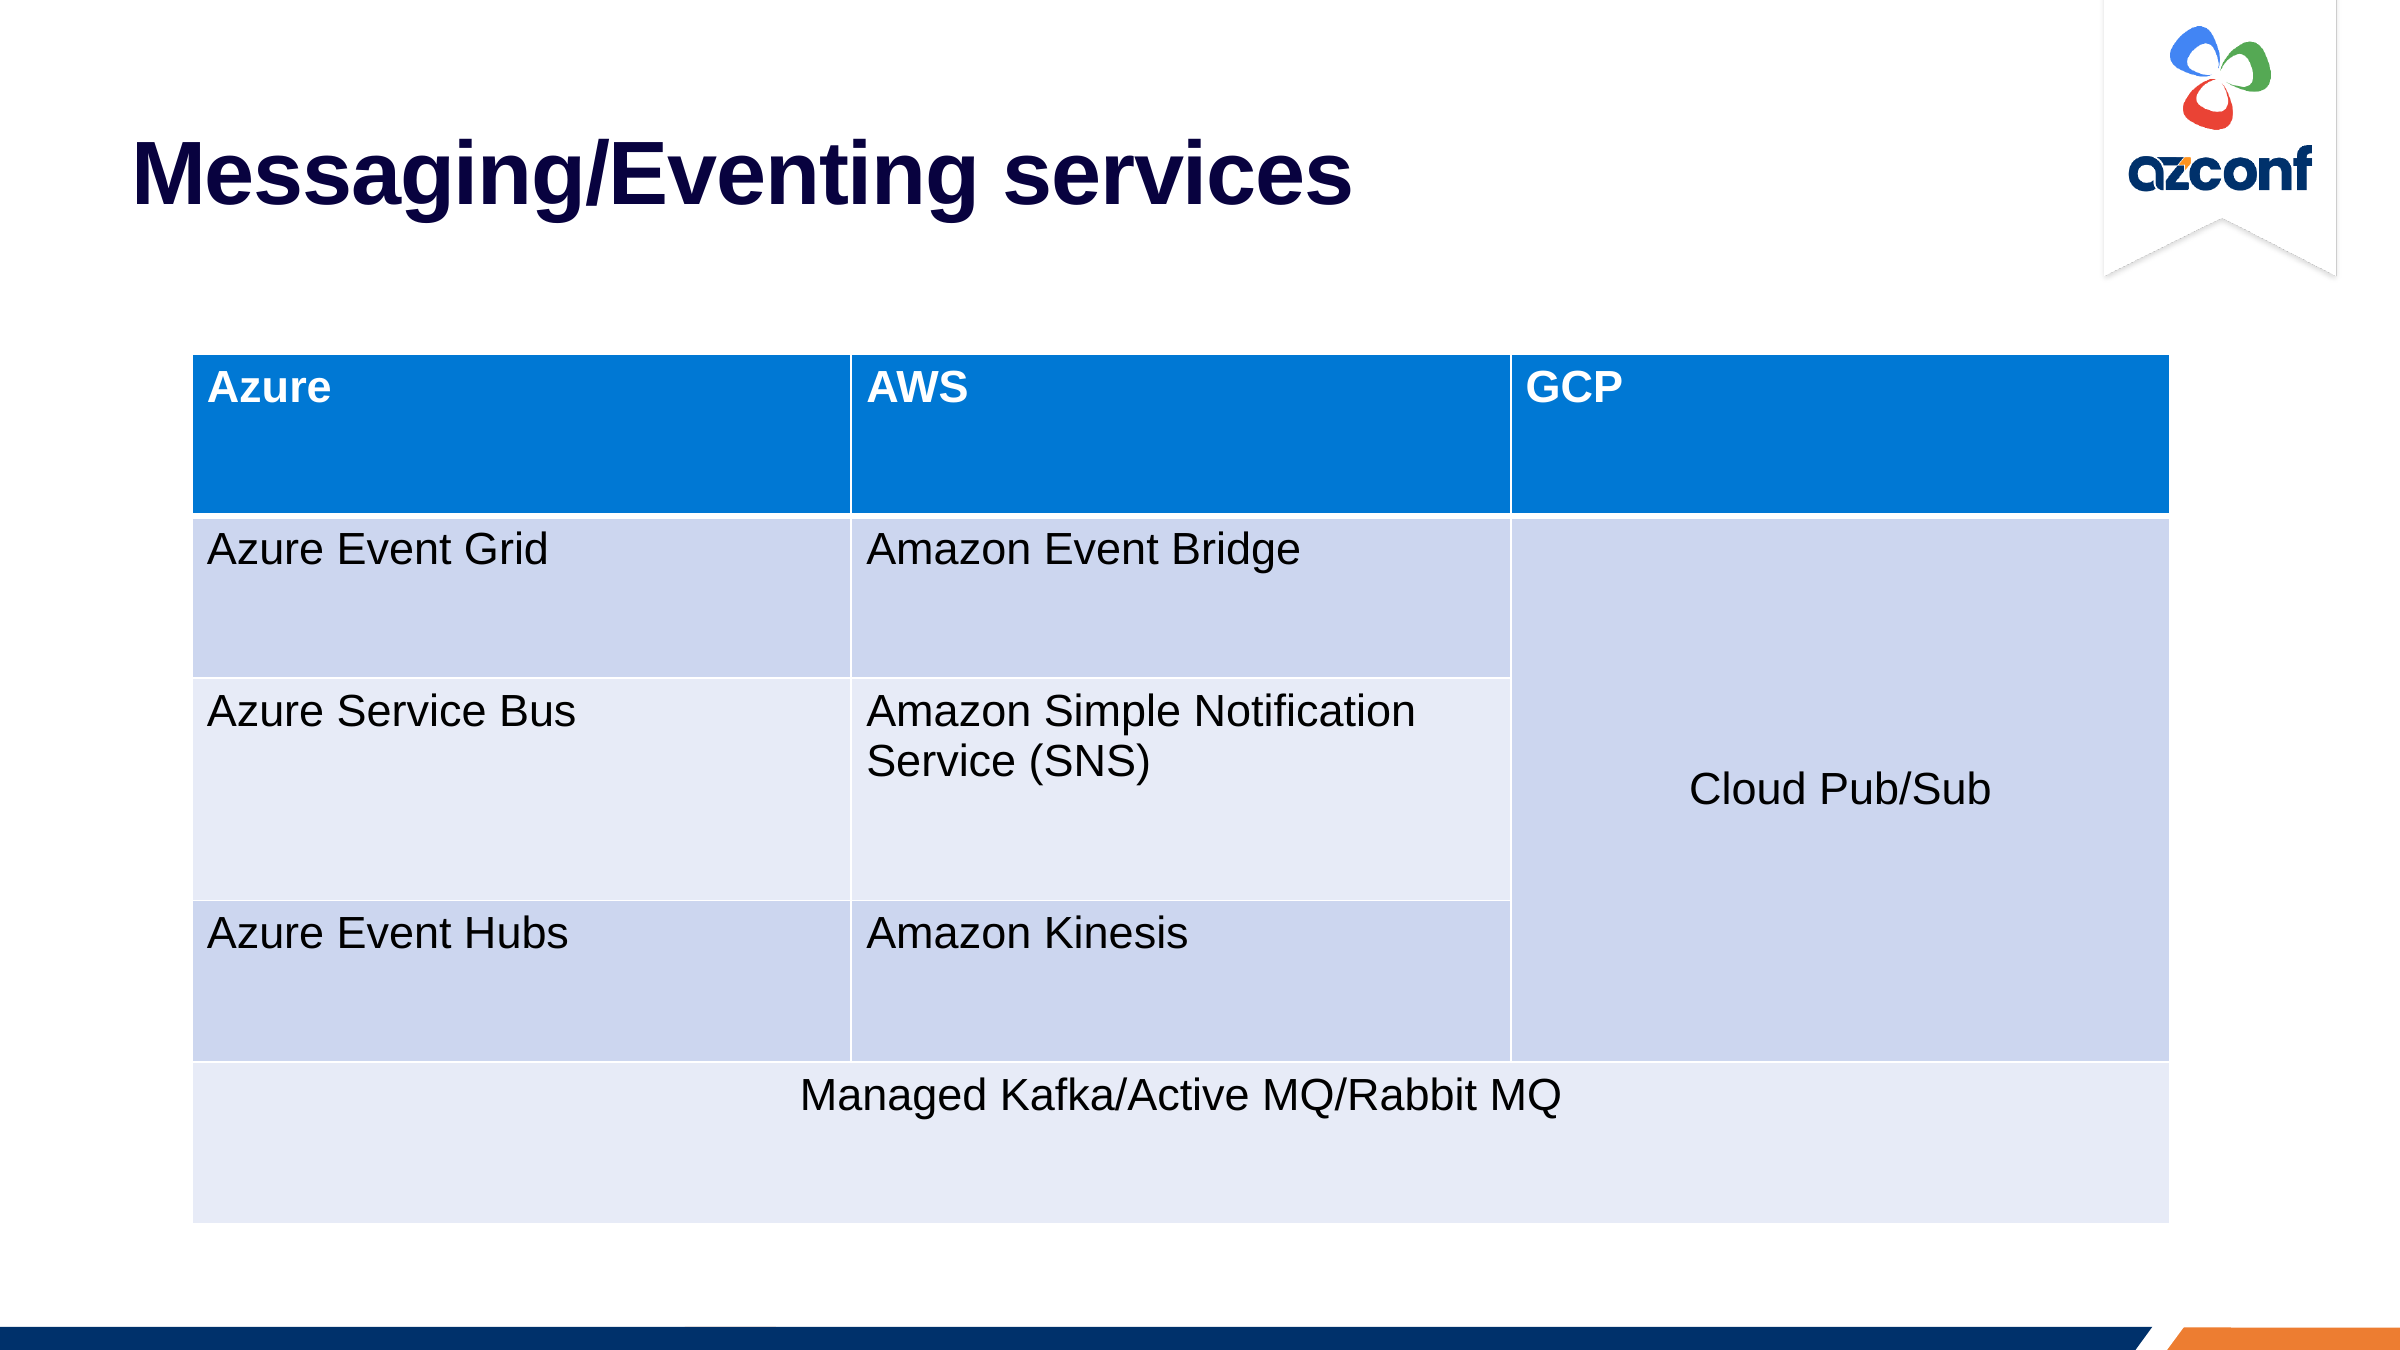

# Messaging/Eventing services
| Azure | AWS | GCP |
| --- | --- | --- |
| Azure Event Grid | Amazon Event Bridge | Cloud Pub/Sub |
| Azure Service Bus | Amazon Simple Notification Service (SNS) | Cloud Pub/Sub |
| Azure Event Hubs | Amazon Kinesis | Cloud Pub/Sub |
| Managed Kafka/Active MQ/Rabbit MQ | Managed Kafka |  |